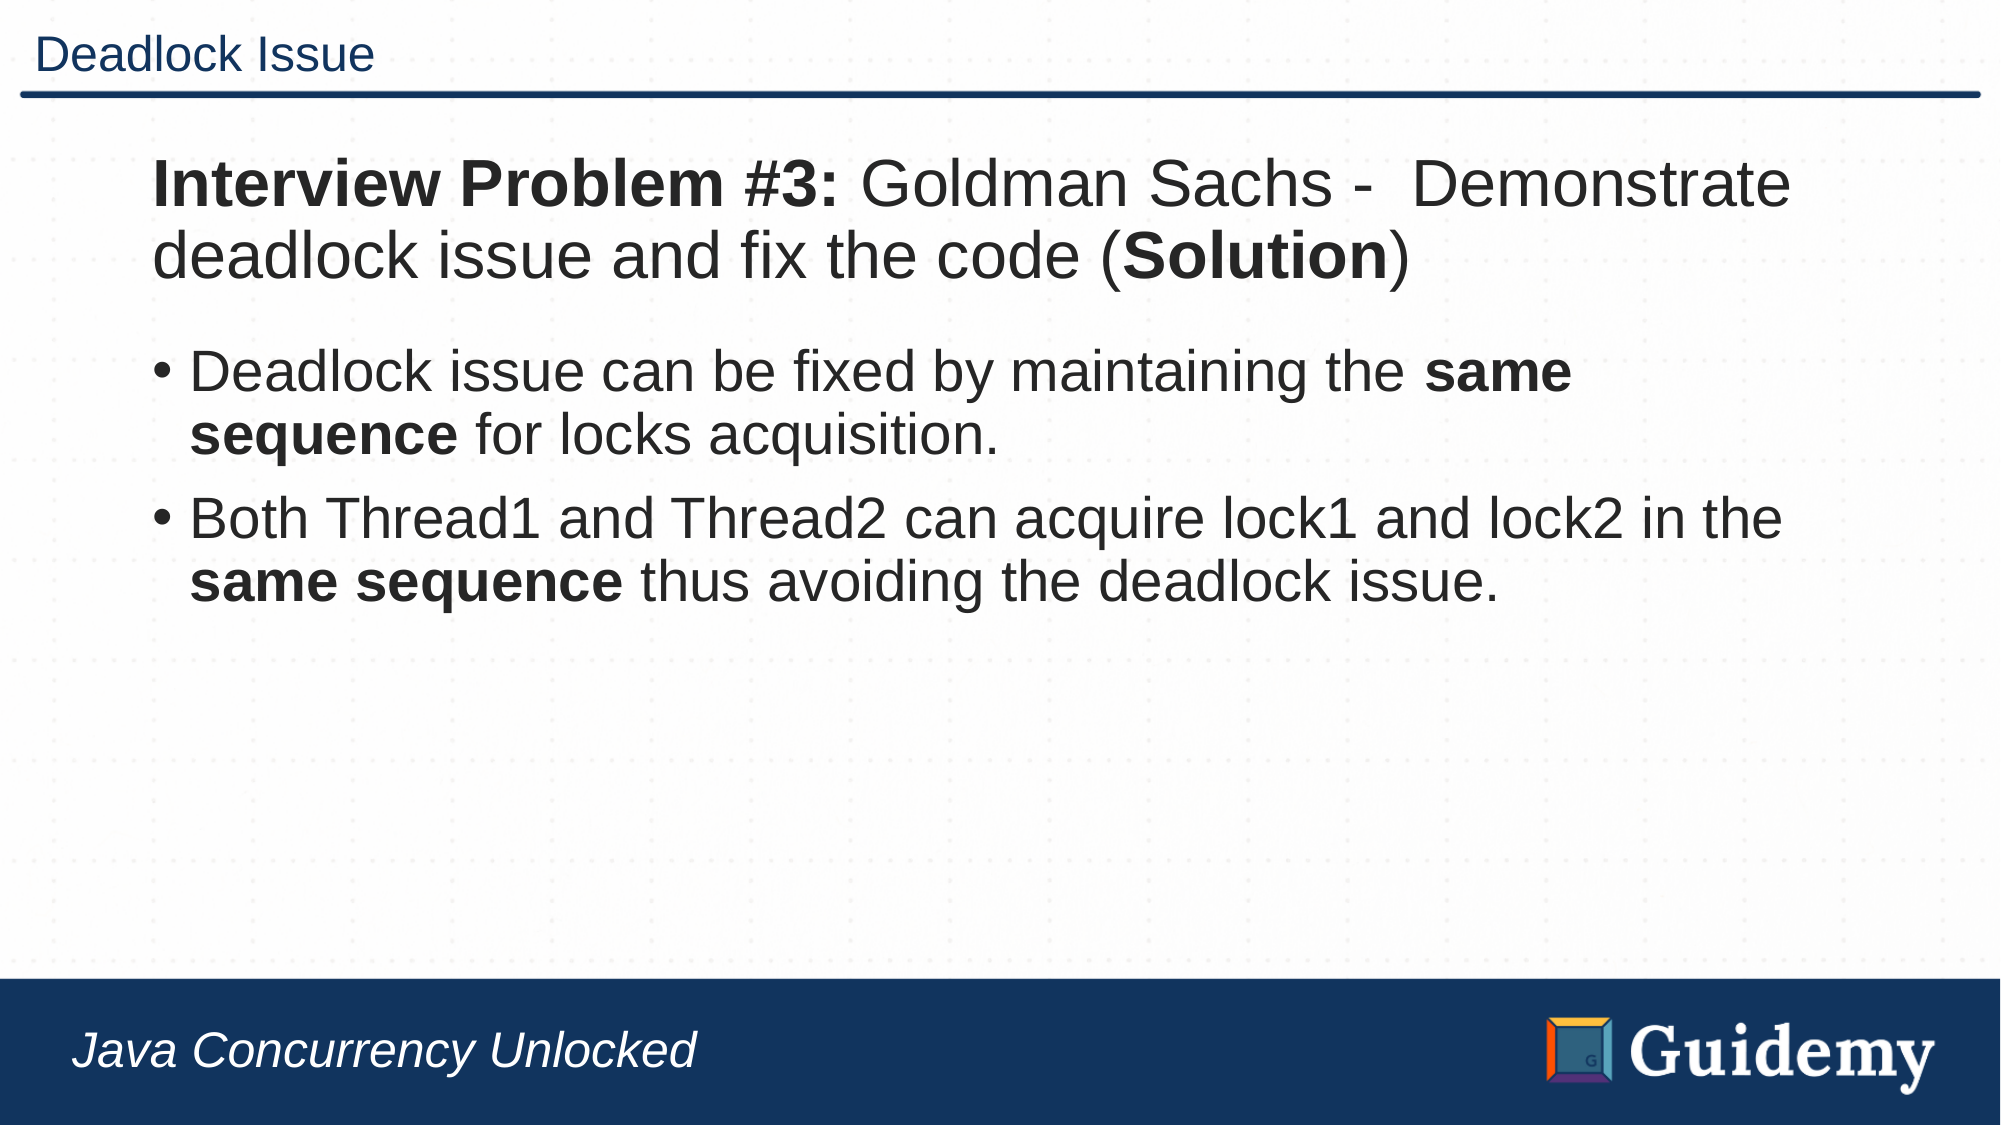

# Deadlock Issue
Interview Problem #3: Goldman Sachs -  Demonstrate deadlock issue and fix the code (Solution)
Deadlock issue can be fixed by maintaining the same sequence for locks acquisition.
Both Thread1 and Thread2 can acquire lock1 and lock2 in the same sequence thus avoiding the deadlock issue.
Java Concurrency Unlocked